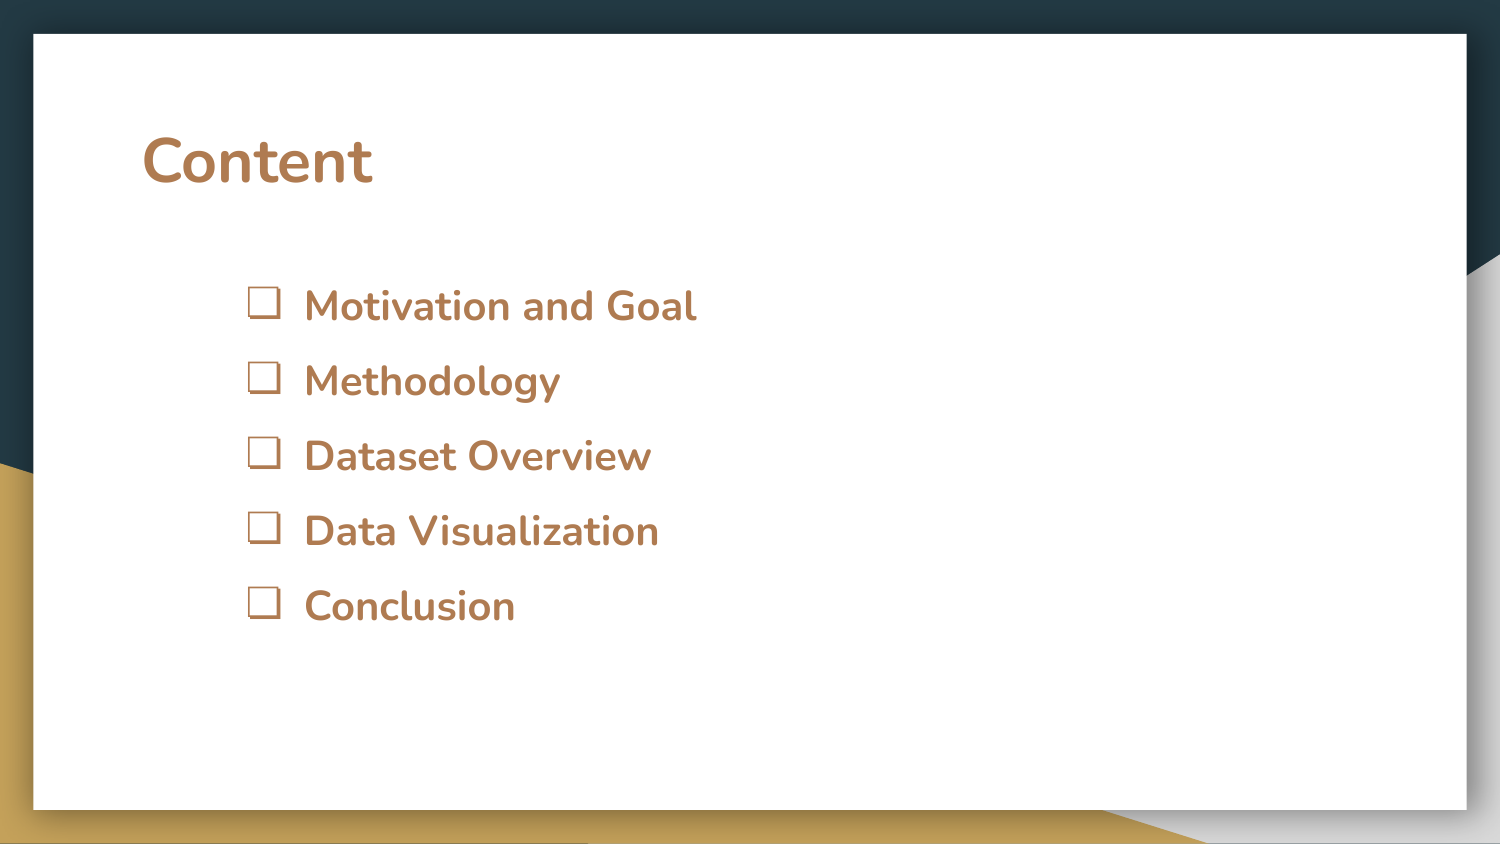

# Content
Motivation and Goal
Methodology
Dataset Overview
Data Visualization
Conclusion